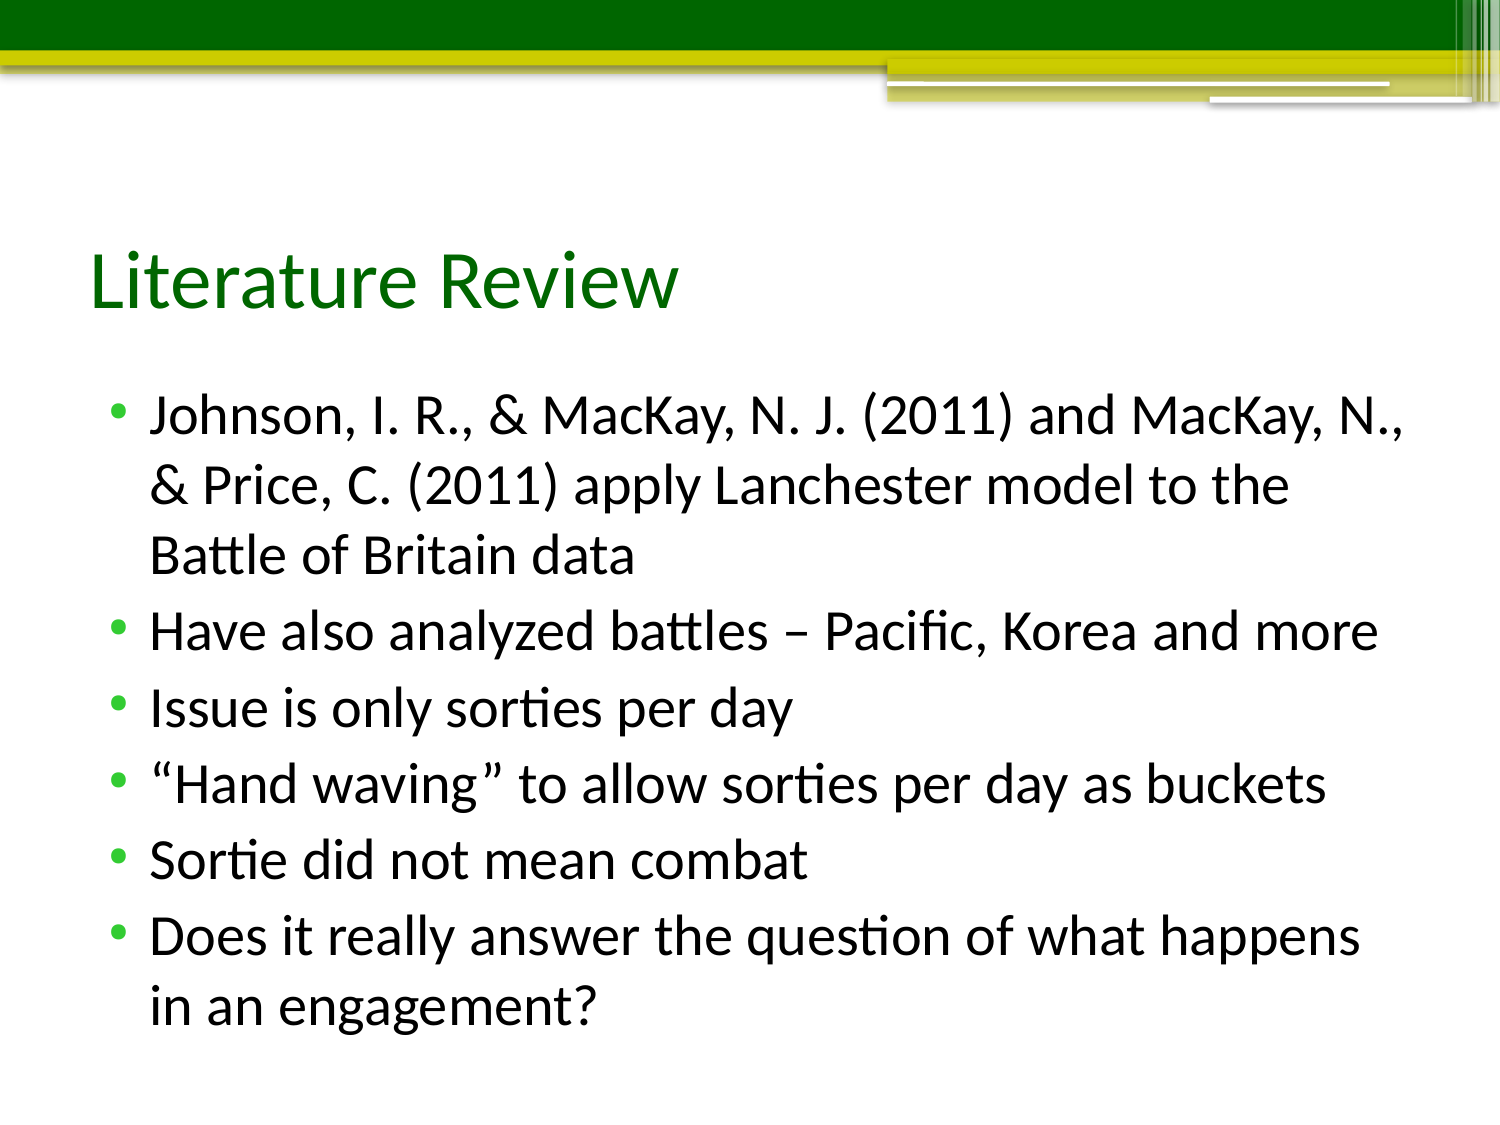

# Literature Review
Johnson, I. R., & MacKay, N. J. (2011) and MacKay, N., & Price, C. (2011) apply Lanchester model to the Battle of Britain data
Have also analyzed battles – Pacific, Korea and more
Issue is only sorties per day
“Hand waving” to allow sorties per day as buckets
Sortie did not mean combat
Does it really answer the question of what happens in an engagement?